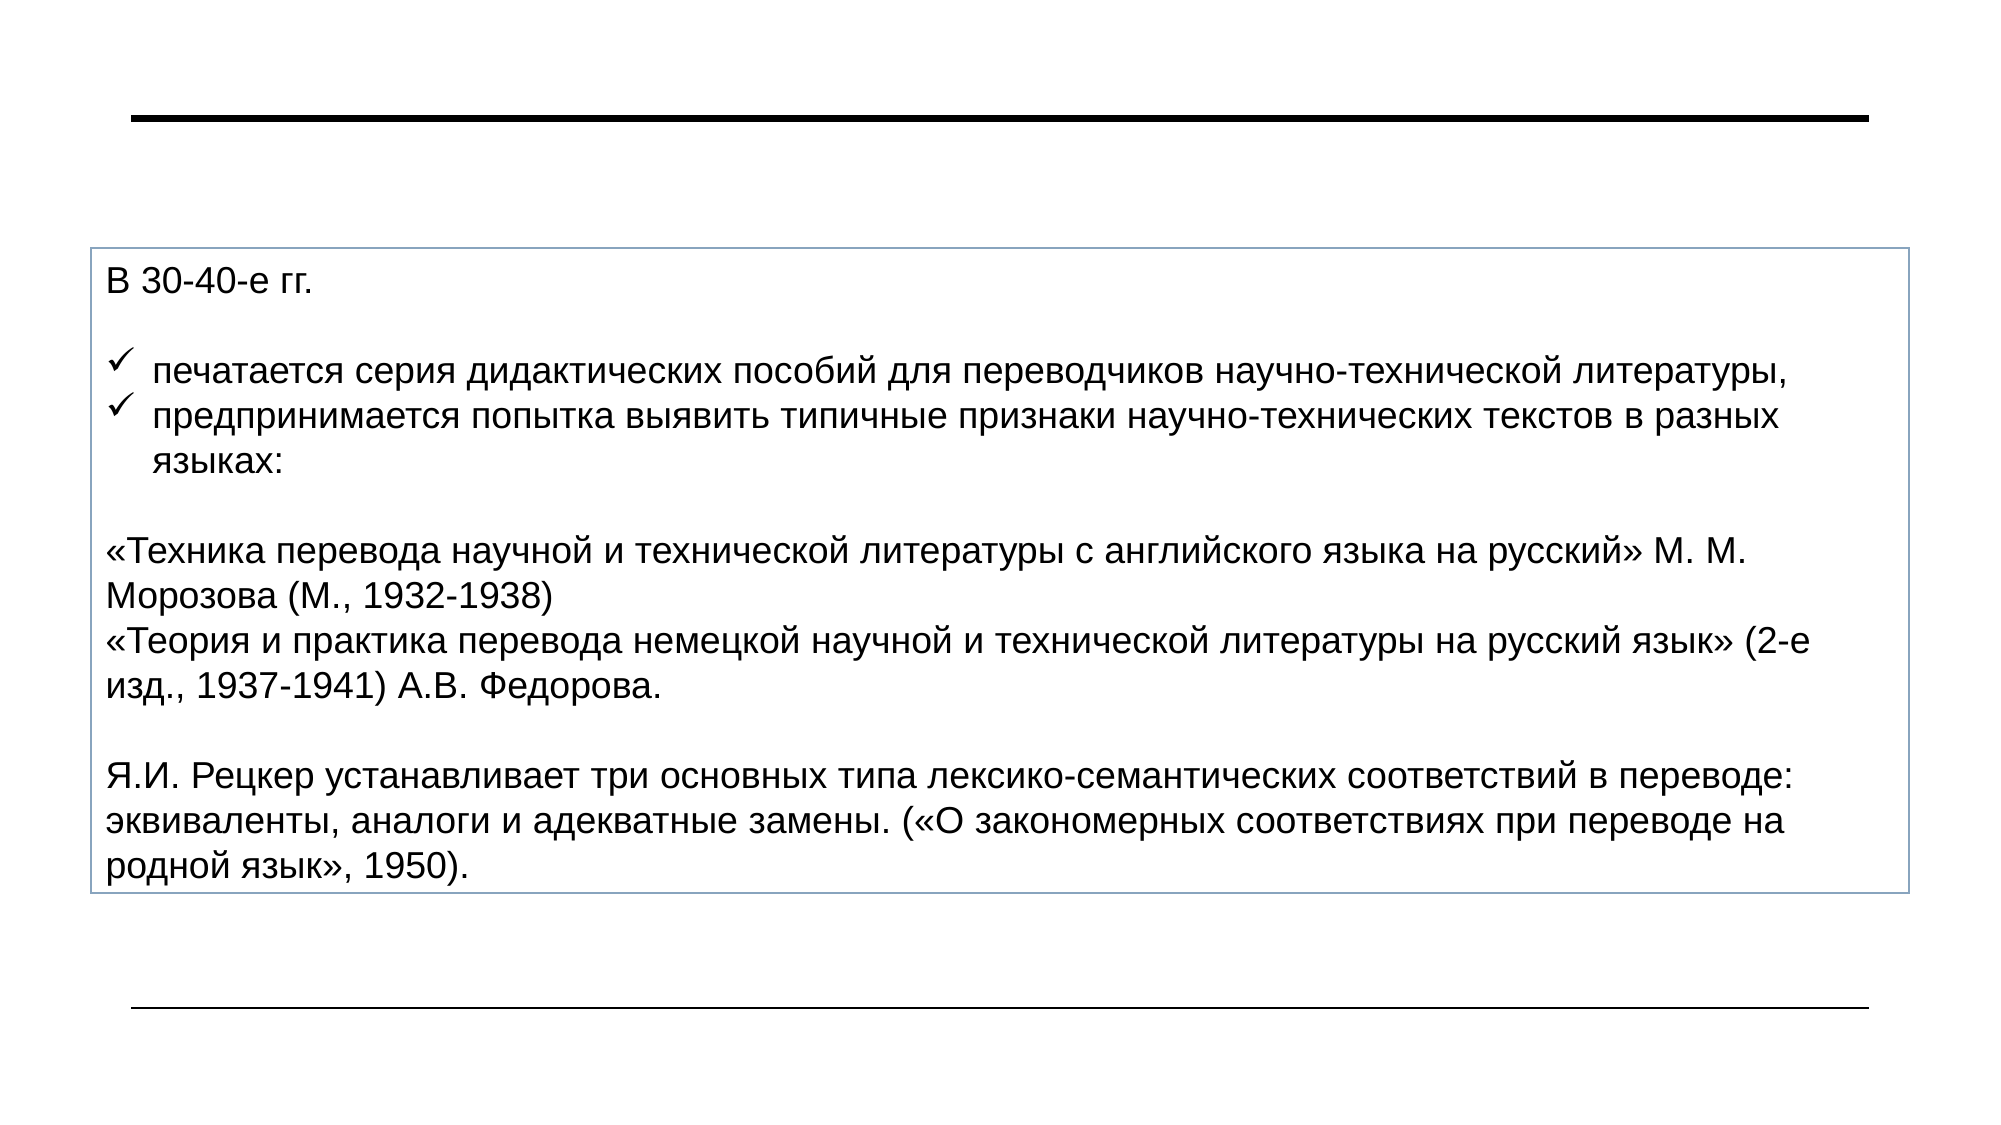

В 30-40-е гг.

печатается серия дидактических пособий для переводчиков научно-технической литературы,
предпринимается попытка выявить типичные признаки научно-технических текстов в разных языках:

«Техника перевода научной и технической литературы с английского языка на русский» М. М. Морозова (М., 1932-1938)
«Теория и практика перевода немецкой научной и технической литературы на русский язык» (2-е изд., 1937-1941) А.В. Федорова.

Я.И. Рецкер устанавливает три основных типа лексико-семантических соответствий в переводе: эквиваленты, аналоги и адекватные замены. («О закономерных соответствиях при переводе на родной язык», 1950).